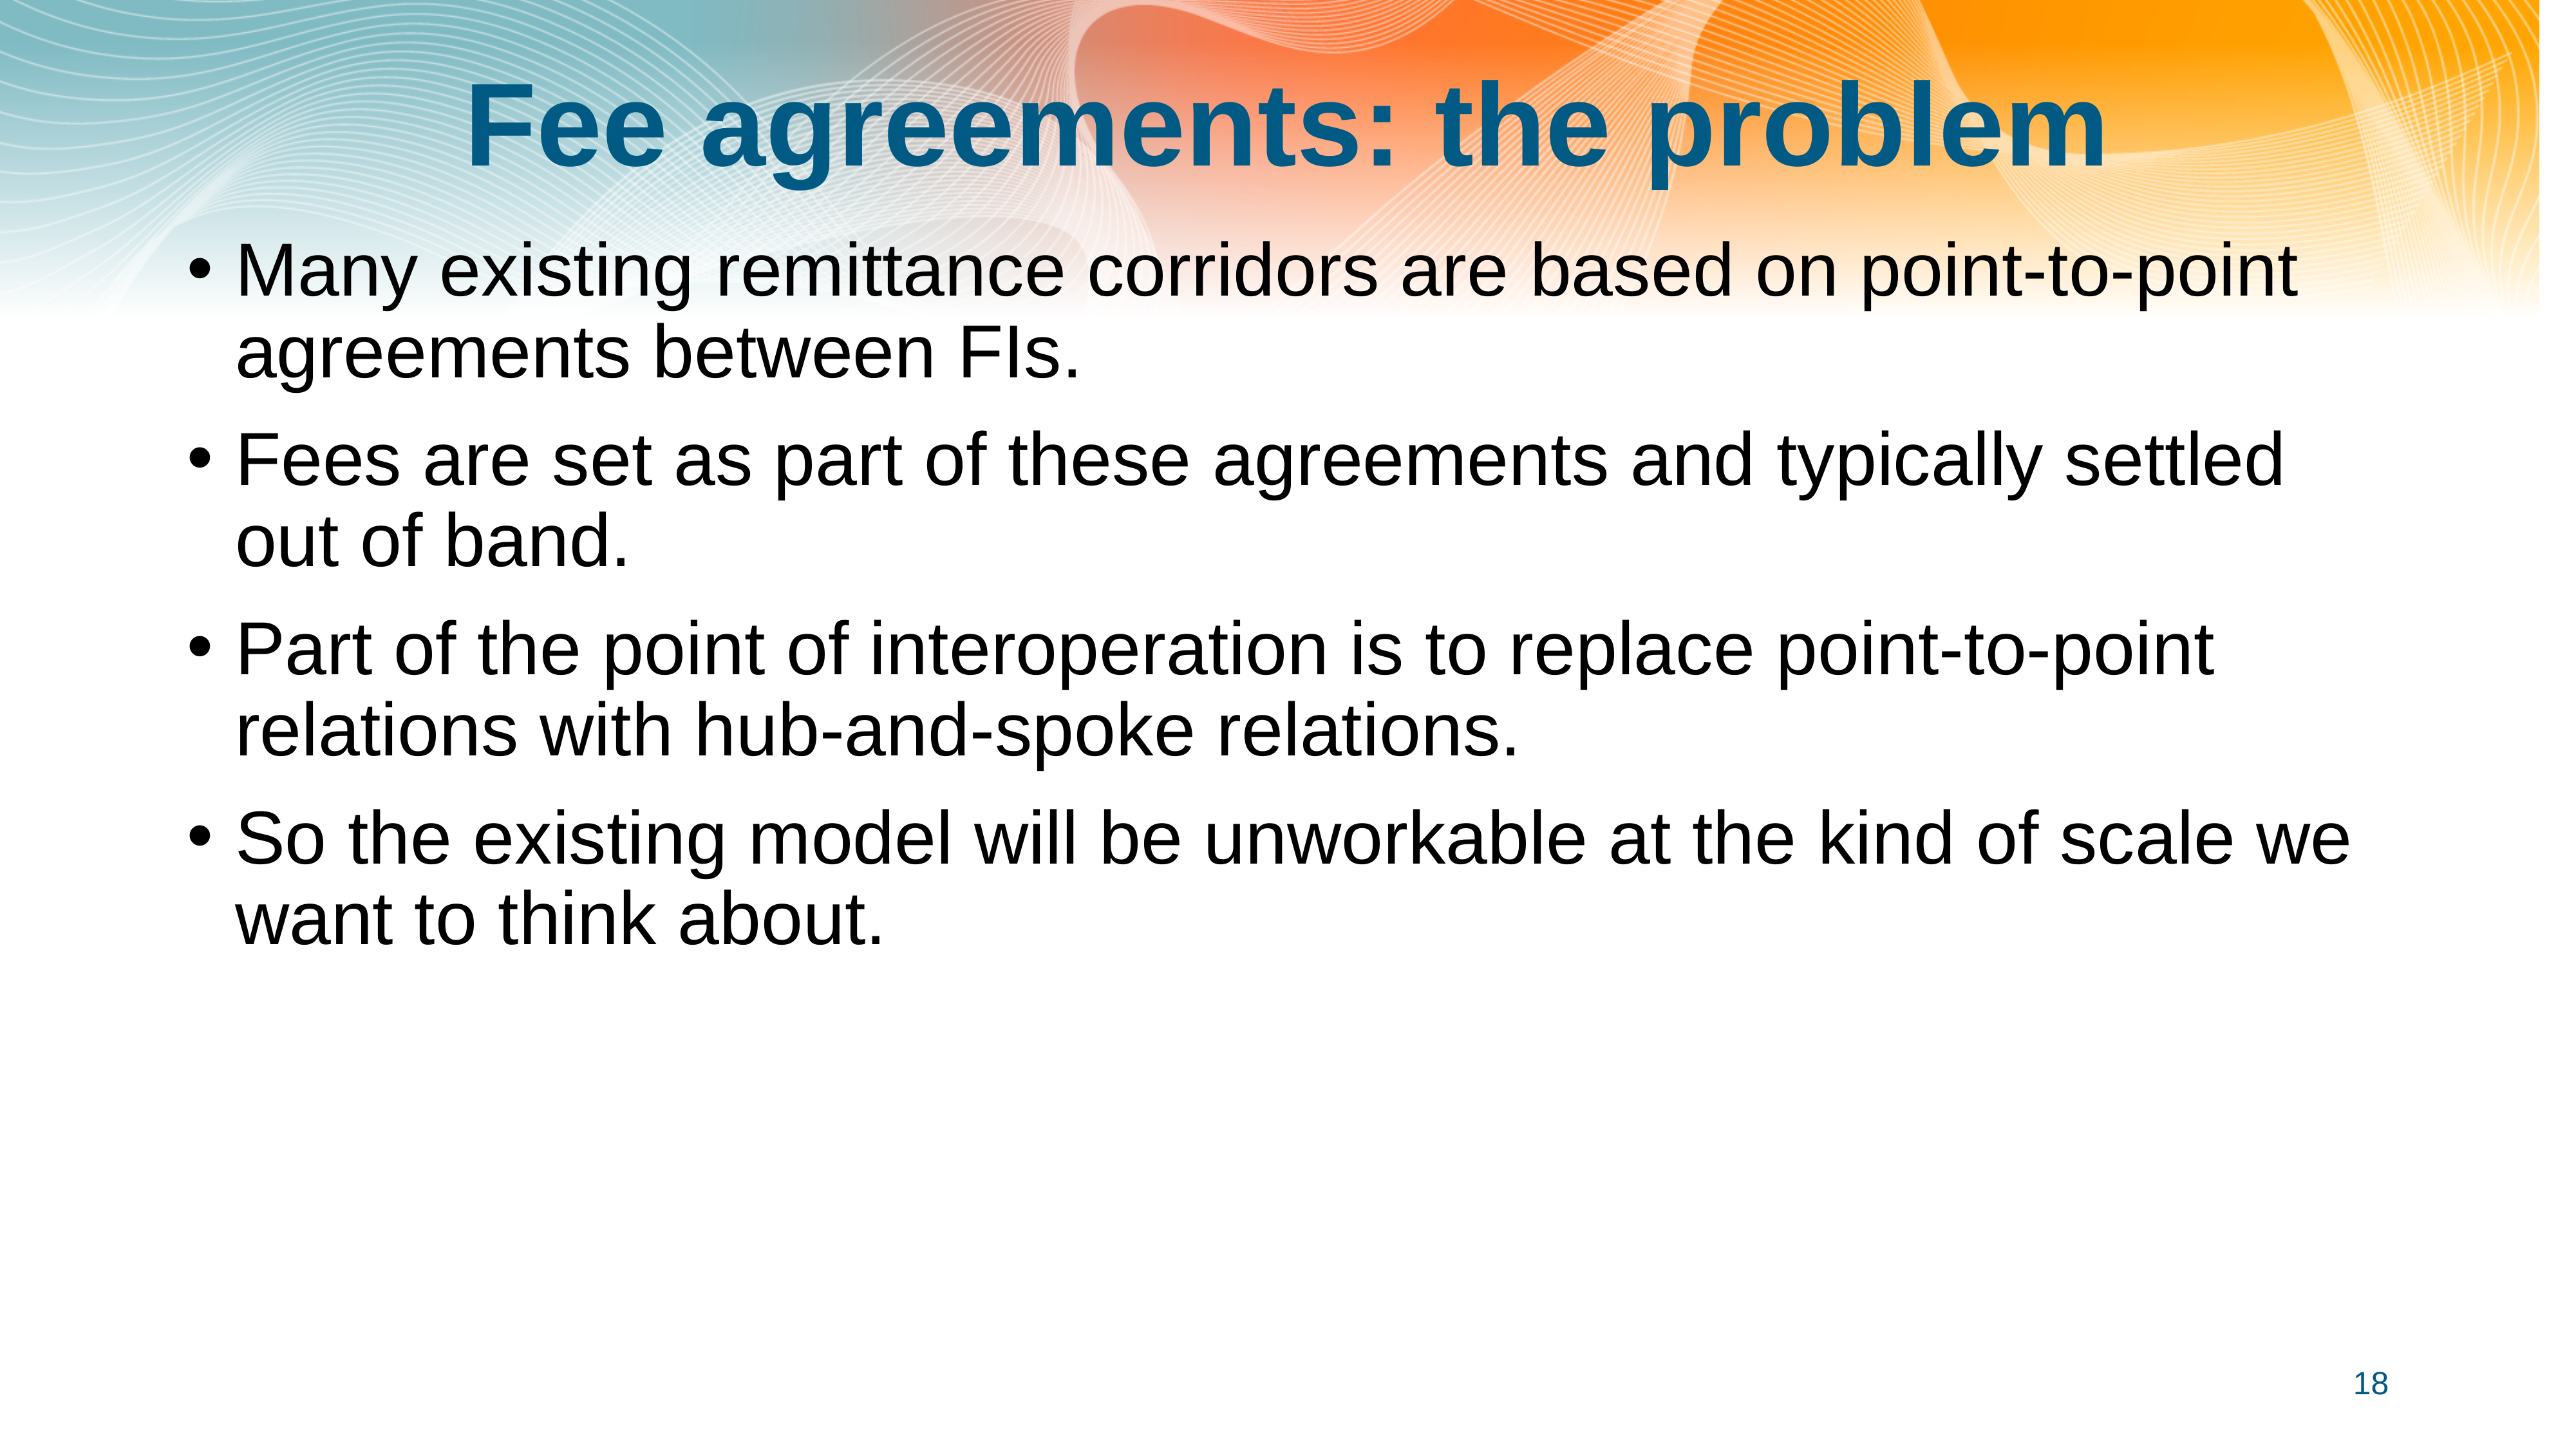

# Fee agreements: the problem
Many existing remittance corridors are based on point-to-point agreements between FIs.
Fees are set as part of these agreements and typically settled out of band.
Part of the point of interoperation is to replace point-to-point relations with hub-and-spoke relations.
So the existing model will be unworkable at the kind of scale we want to think about.

18